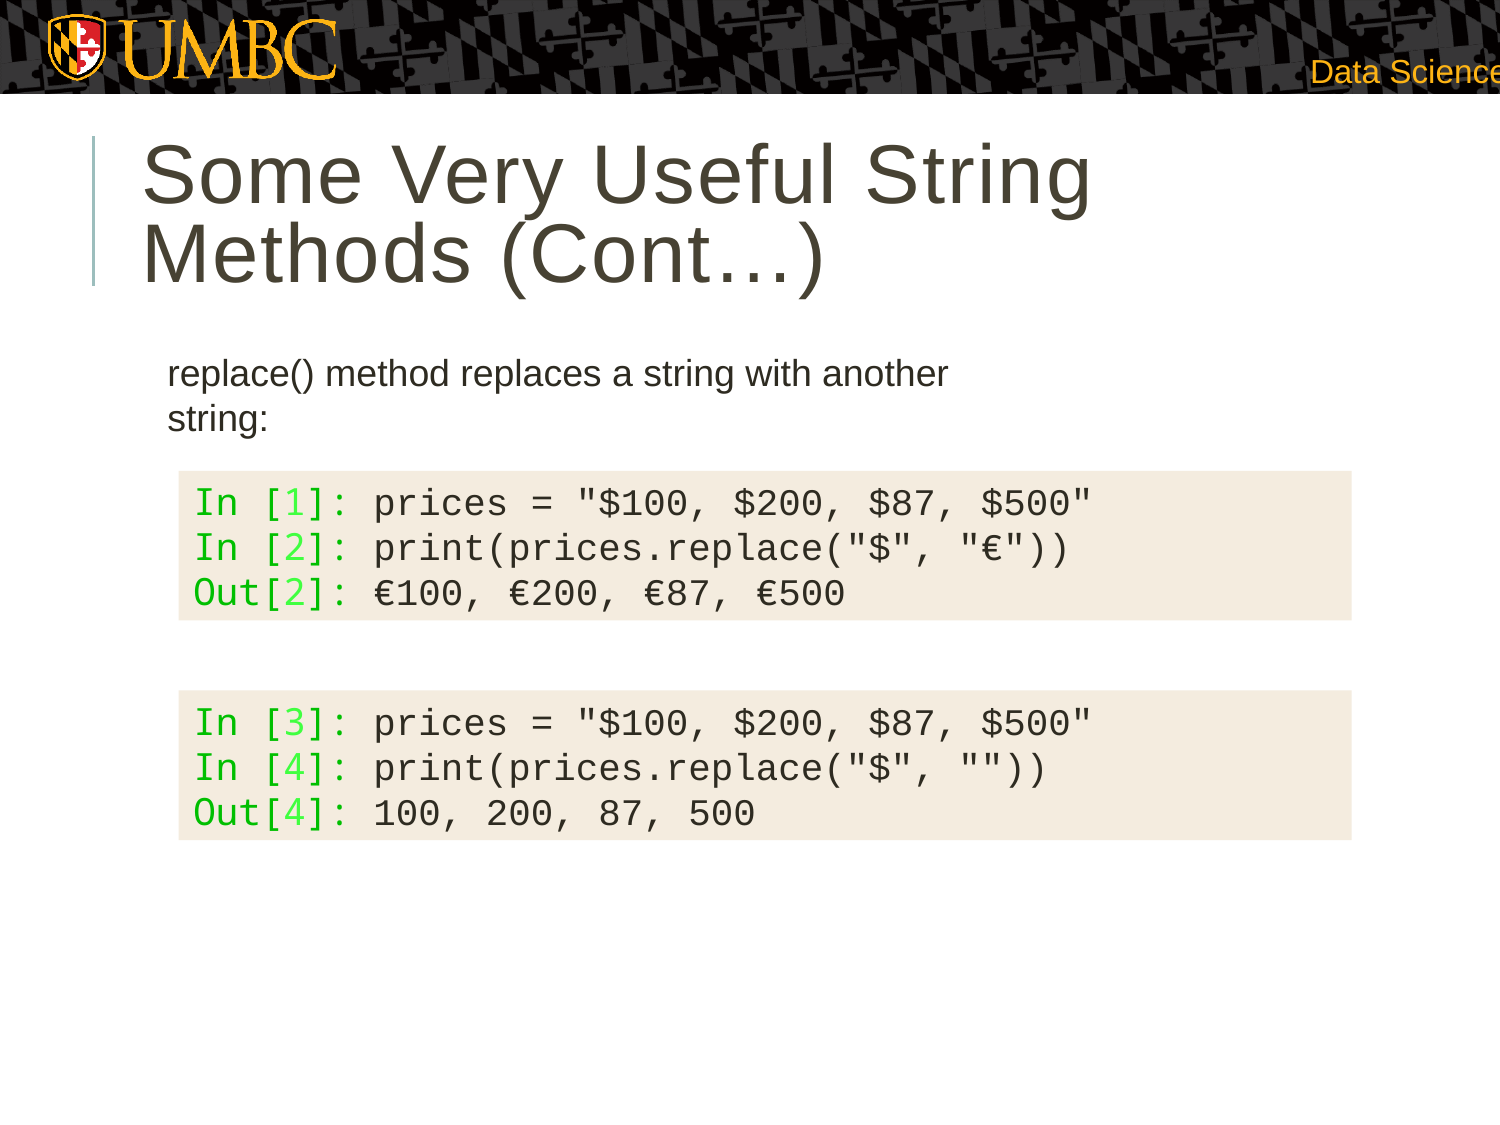

# Some Very Useful String Methods (Cont…)
replace() method replaces a string with another string:
In [1]: prices = "$100, $200, $87, $500"
In [2]: print(prices.replace("$", "€"))
Out[2]: €100, €200, €87, €500
In [3]: prices = "$100, $200, $87, $500"
In [4]: print(prices.replace("$", ""))
Out[4]: 100, 200, 87, 500